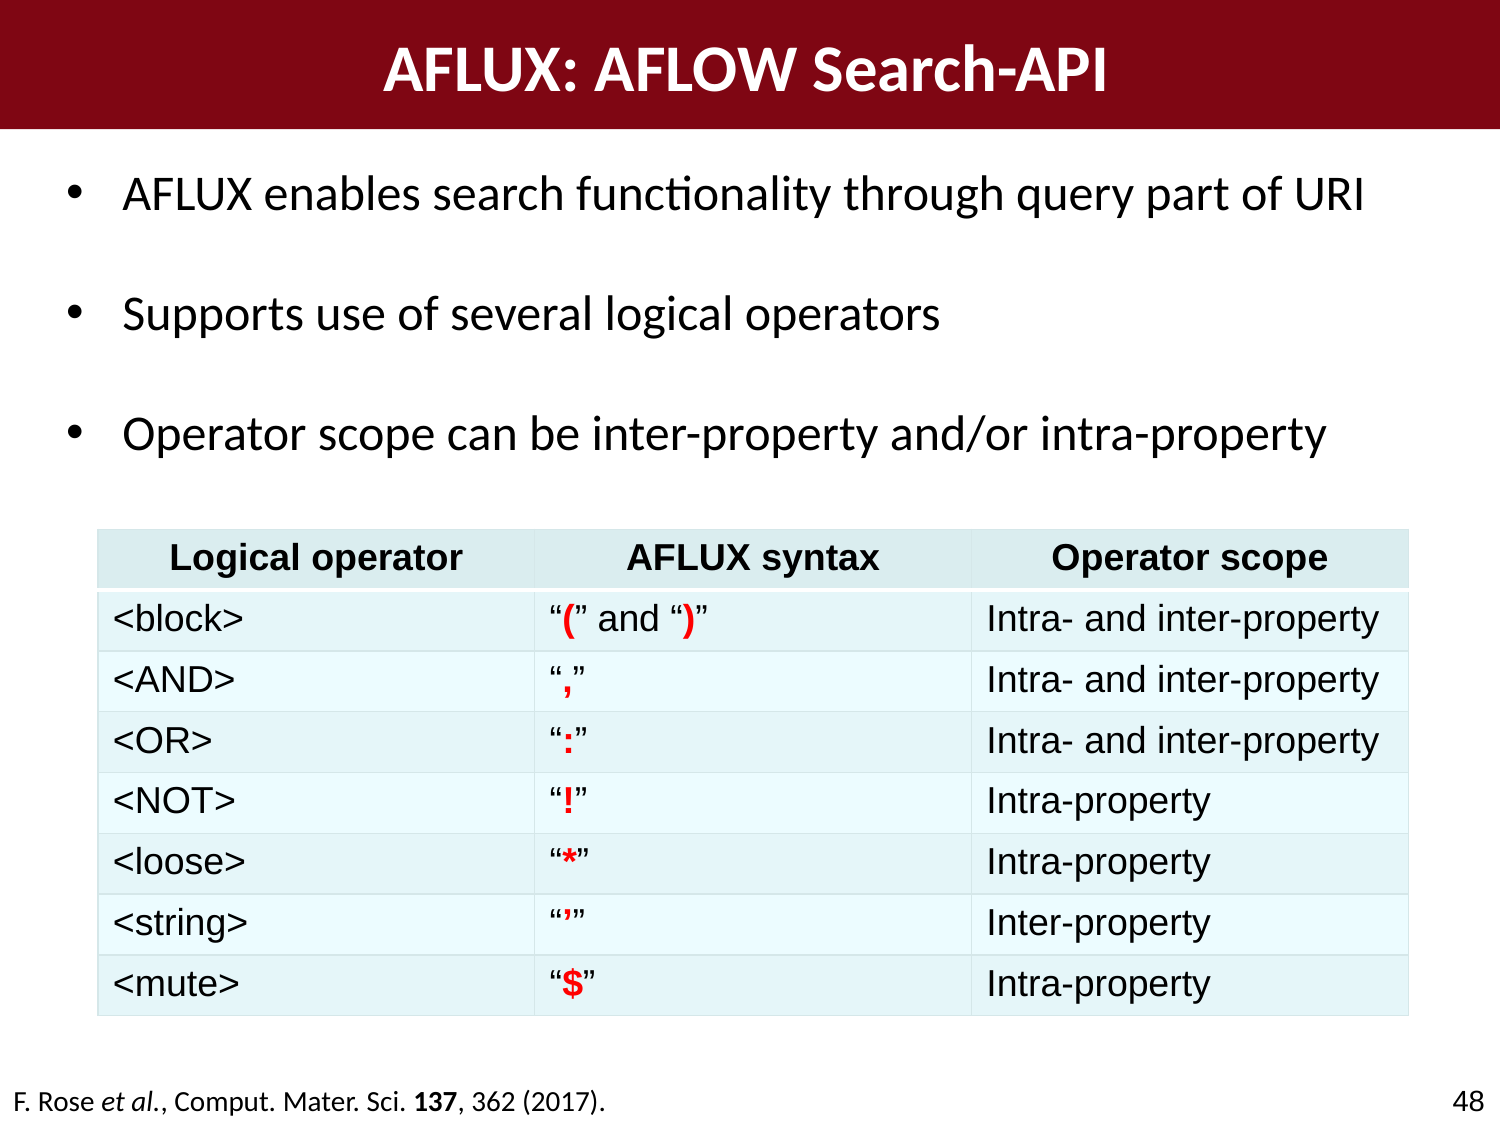

AFLUX: AFLOW Search-API
AFLUX enables search functionality through query part of URI

Supports use of several logical operators

Operator scope can be inter-property and/or intra-property
| Logical operator | AFLUX syntax | Operator scope |
| --- | --- | --- |
| <block> | “(” and “)” | Intra- and inter-property |
| <AND> | “,” | Intra- and inter-property |
| <OR> | “:” | Intra- and inter-property |
| <NOT> | “!” | Intra-property |
| <loose> | “\*” | Intra-property |
| <string> | “’” | Inter-property |
| <mute> | “$” | Intra-property |

48
F. Rose et al., Comput. Mater. Sci. 137, 362 (2017).